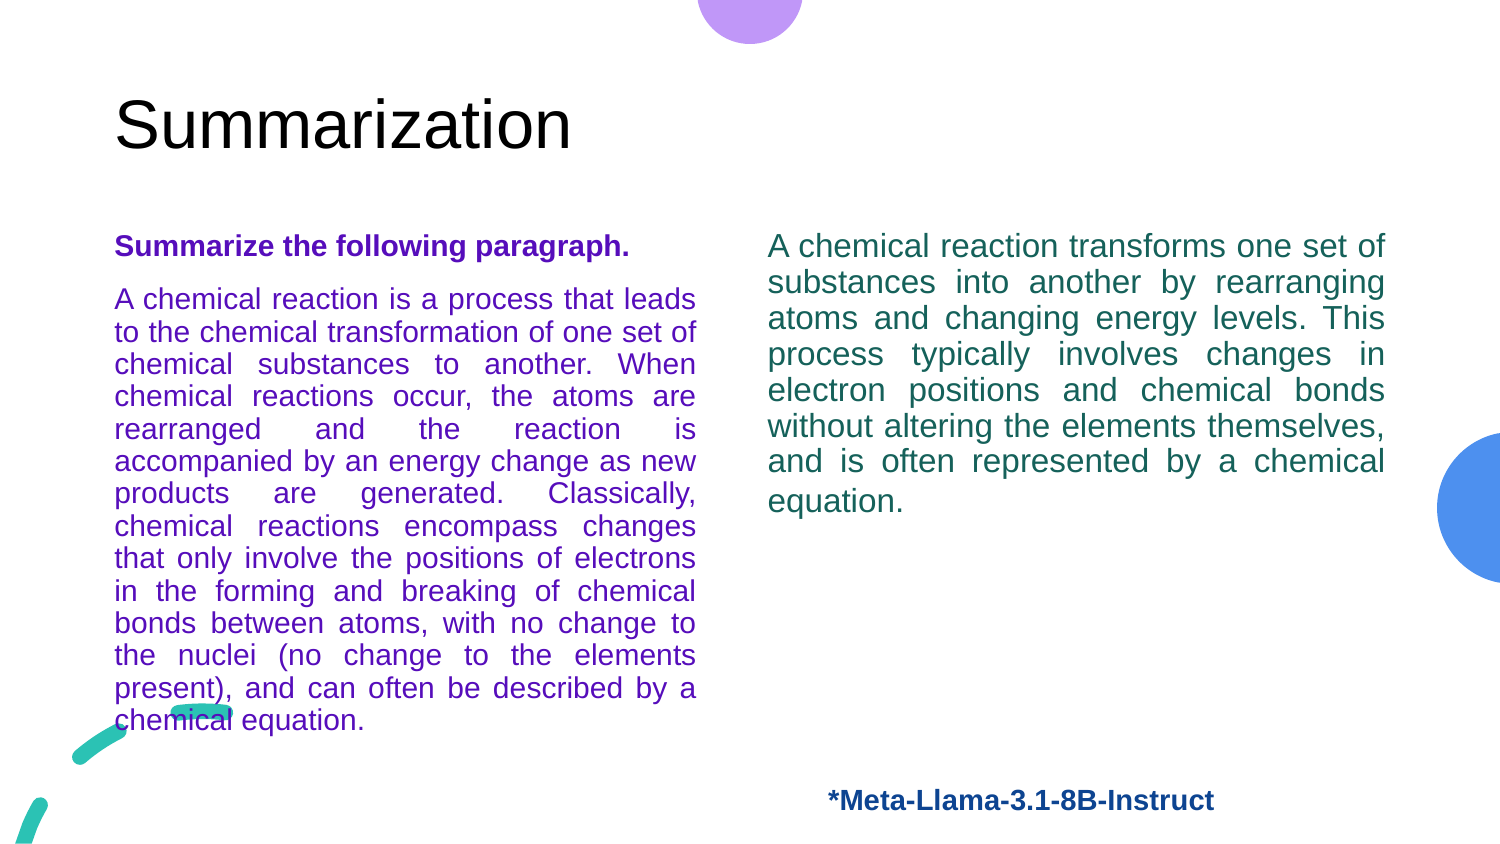

# Summarization
A chemical reaction transforms one set of substances into another by rearranging atoms and changing energy levels. This process typically involves changes in electron positions and chemical bonds without altering the elements themselves, and is often represented by a chemical equation.
Summarize the following paragraph.
A chemical reaction is a process that leads to the chemical transformation of one set of chemical substances to another. When chemical reactions occur, the atoms are rearranged and the reaction is accompanied by an energy change as new products are generated. Classically, chemical reactions encompass changes that only involve the positions of electrons in the forming and breaking of chemical bonds between atoms, with no change to the nuclei (no change to the elements present), and can often be described by a chemical equation.

*Meta-Llama-3.1-8B-Instruct